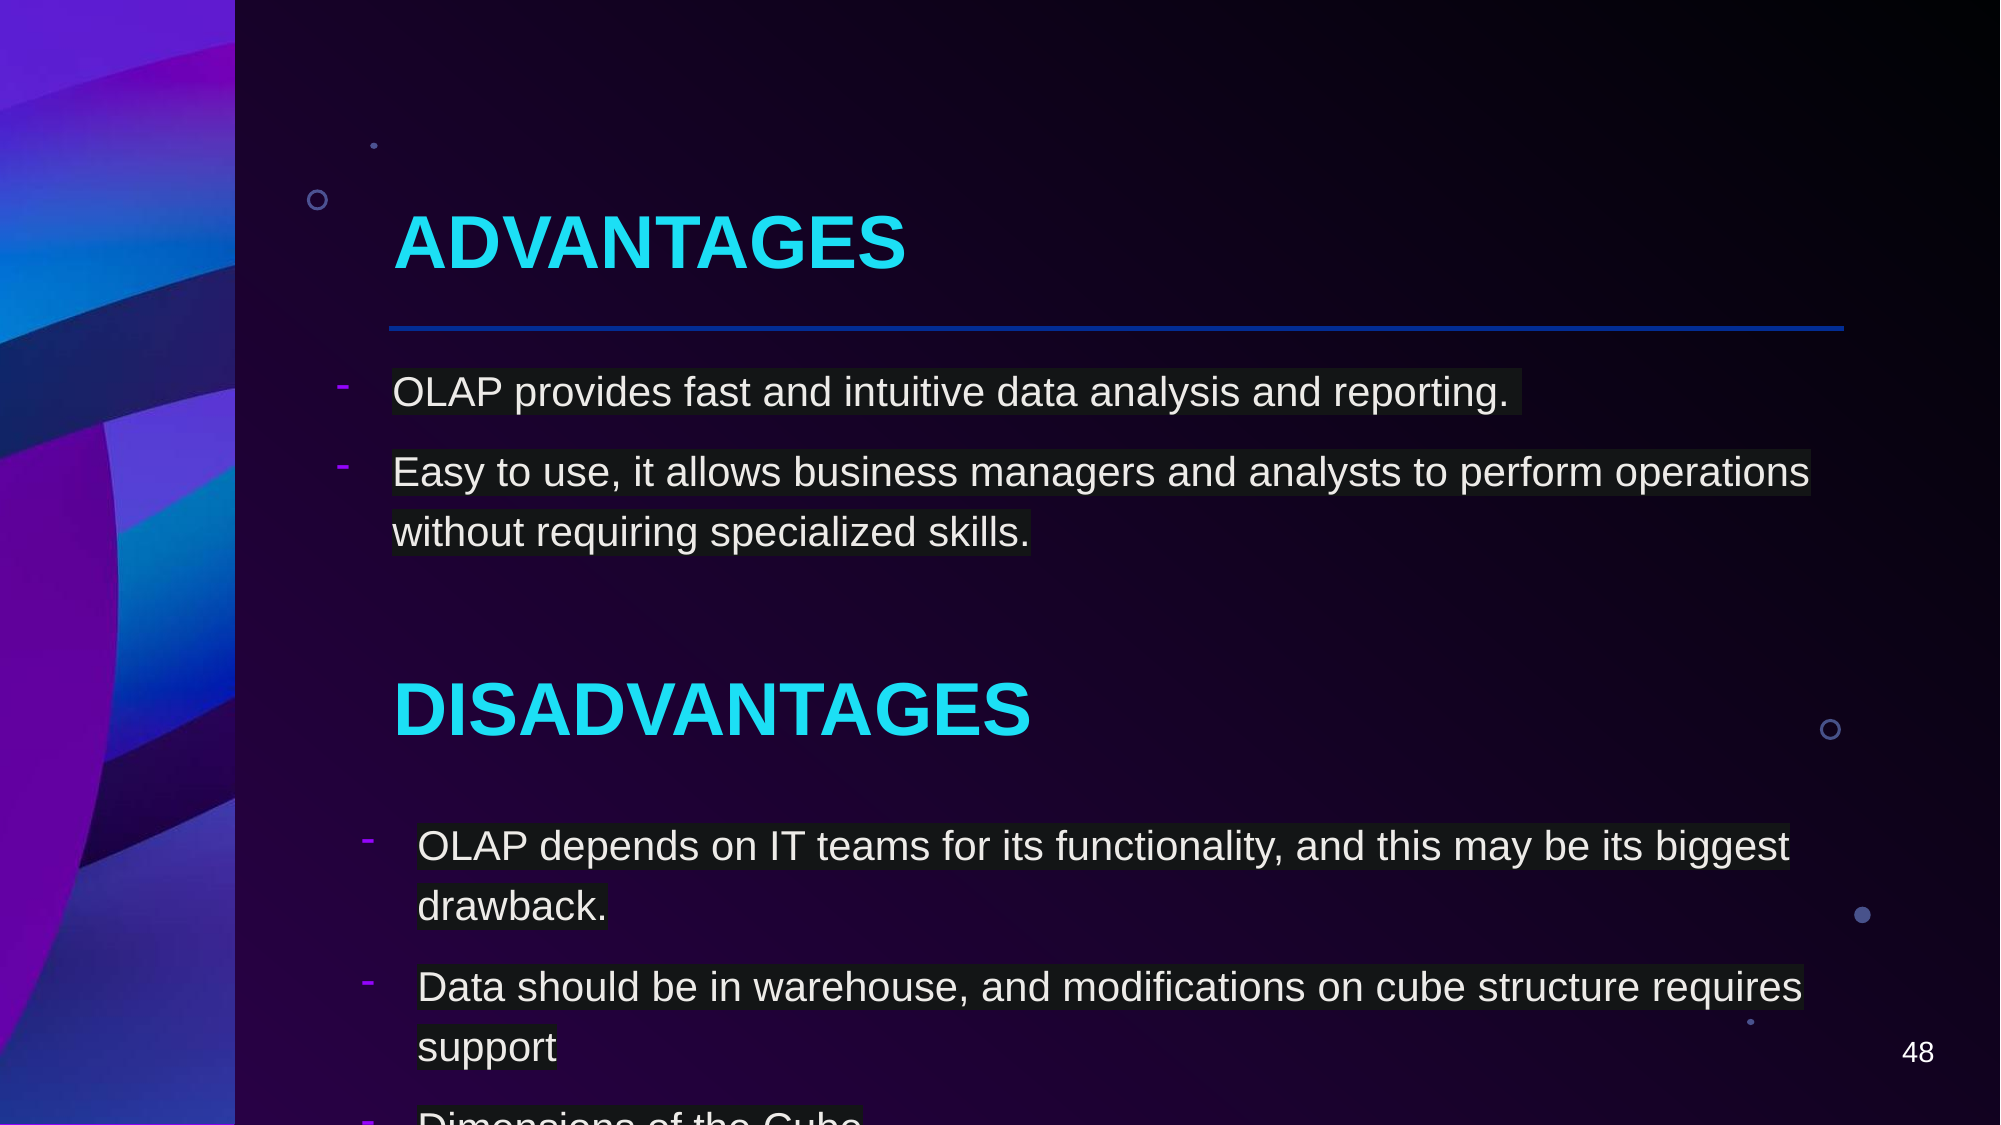

# ADVANTAGES
OLAP provides fast and intuitive data analysis and reporting.
Easy to use, it allows business managers and analysts to perform operations without requiring specialized skills.
disADVANTAGES
OLAP depends on IT teams for its functionality, and this may be its biggest drawback.
Data should be in warehouse, and modifications on cube structure requires support
Dimensions of the Cube
48